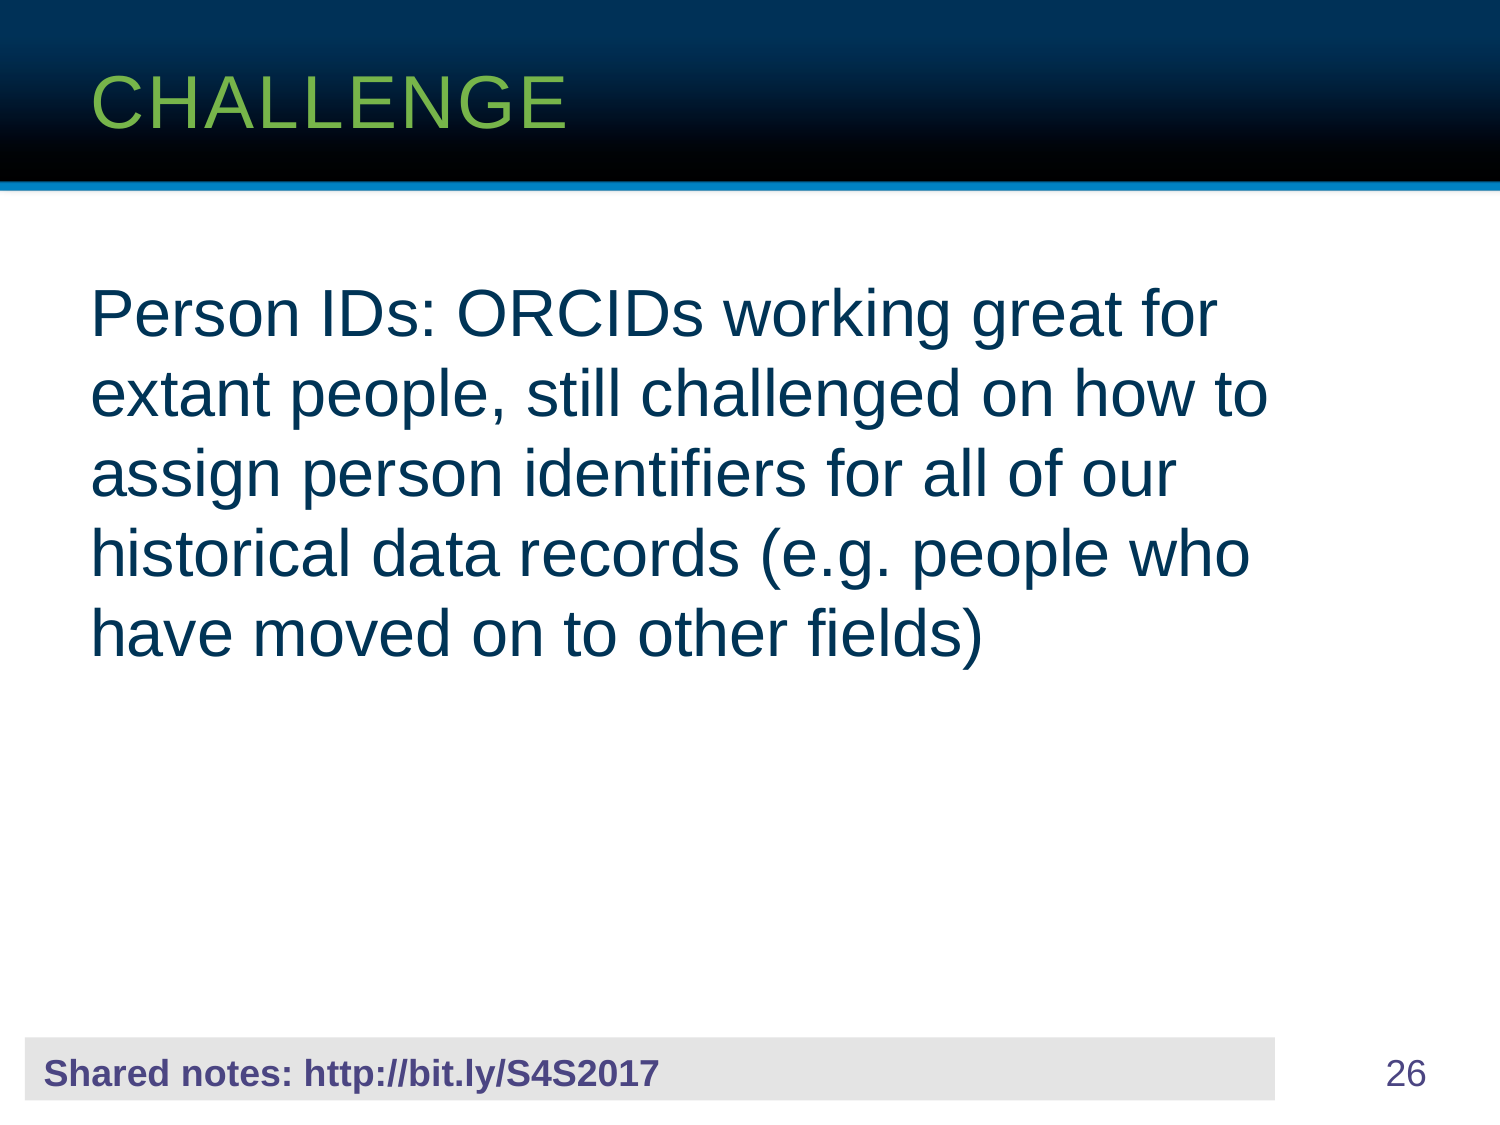

# challenge
Person IDs: ORCIDs working great for extant people, still challenged on how to assign person identifiers for all of our historical data records (e.g. people who have moved on to other fields)
  Shared notes: http://bit.ly/S4S2017